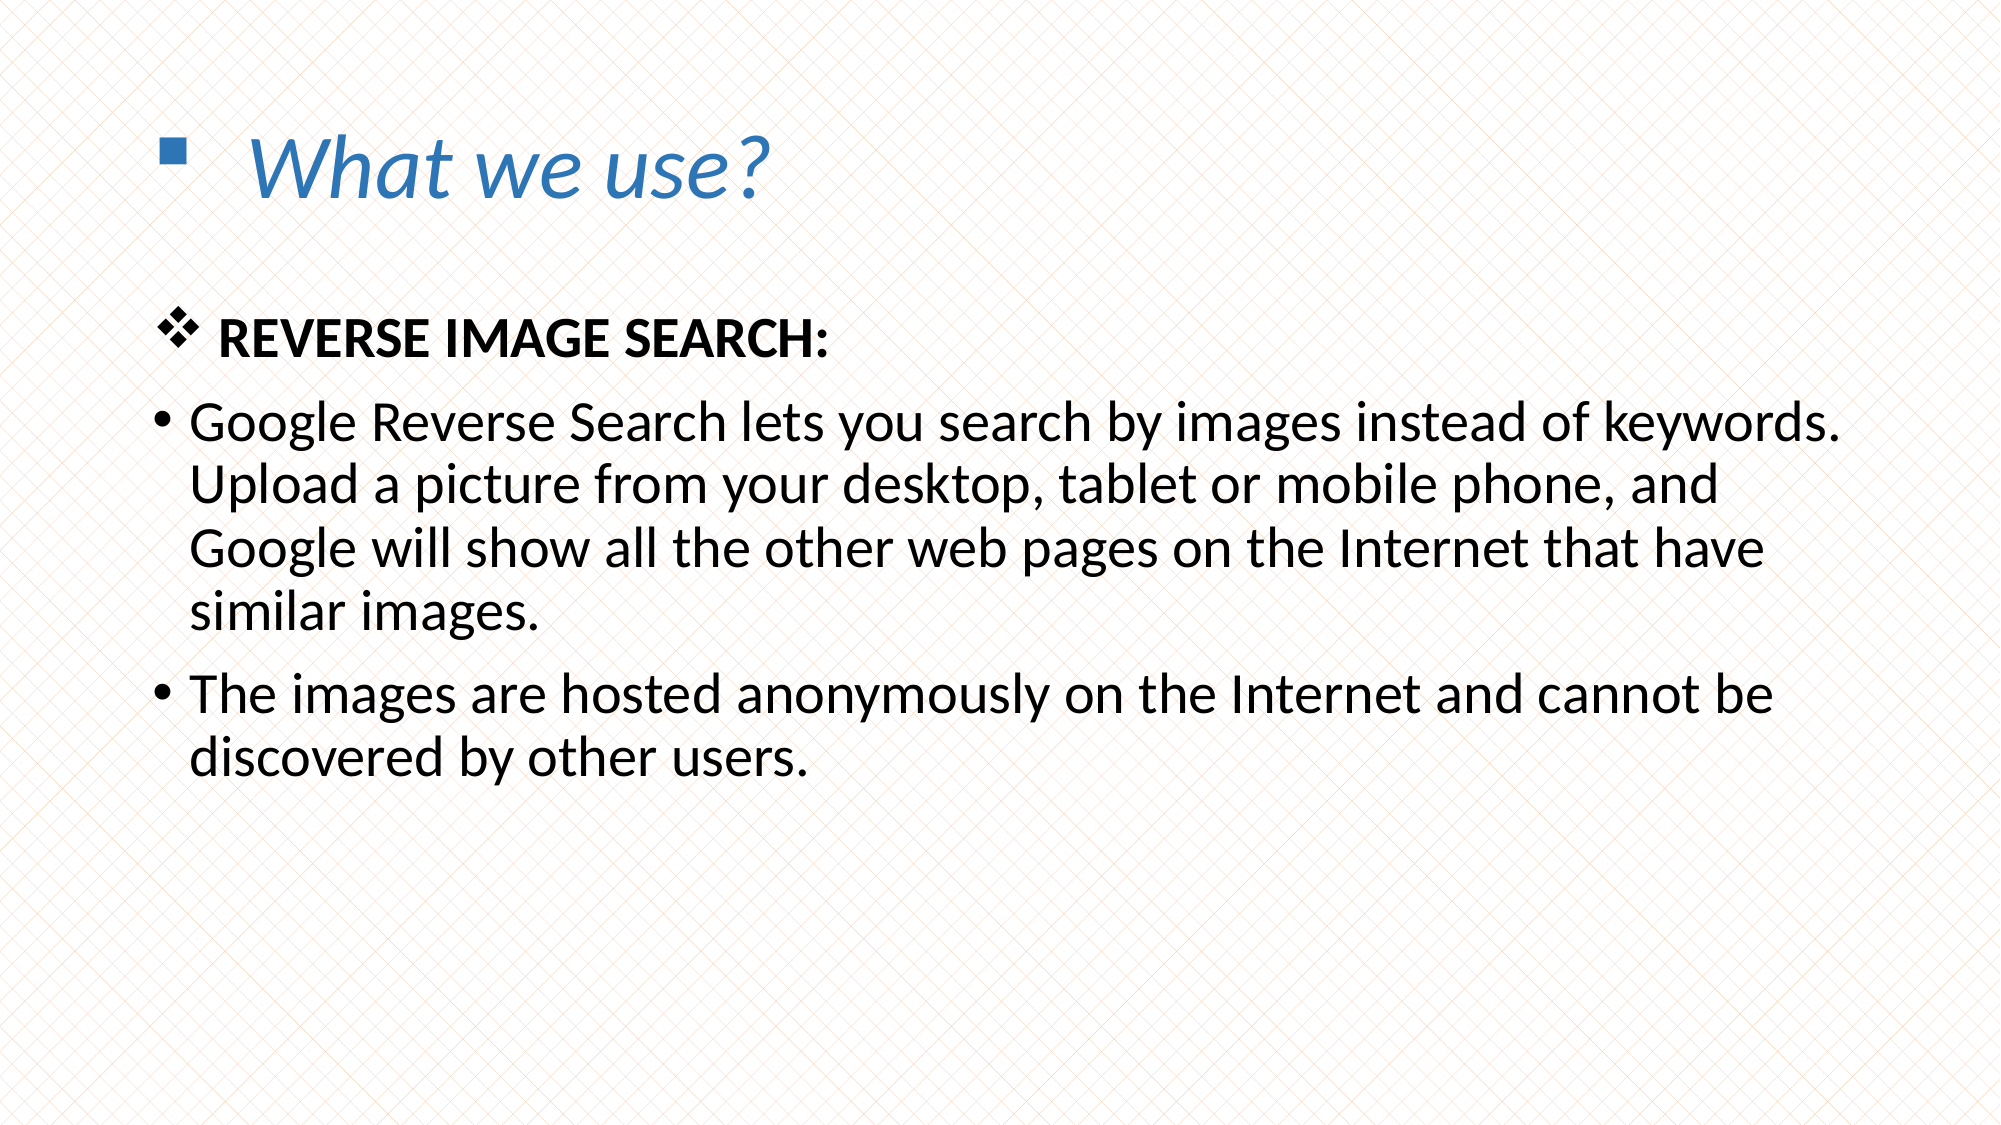

# What we use?
 REVERSE IMAGE SEARCH:
Google Reverse Search lets you search by images instead of keywords. Upload a picture from your desktop, tablet or mobile phone, and Google will show all the other web pages on the Internet that have similar images.
The images are hosted anonymously on the Internet and cannot be discovered by other users.